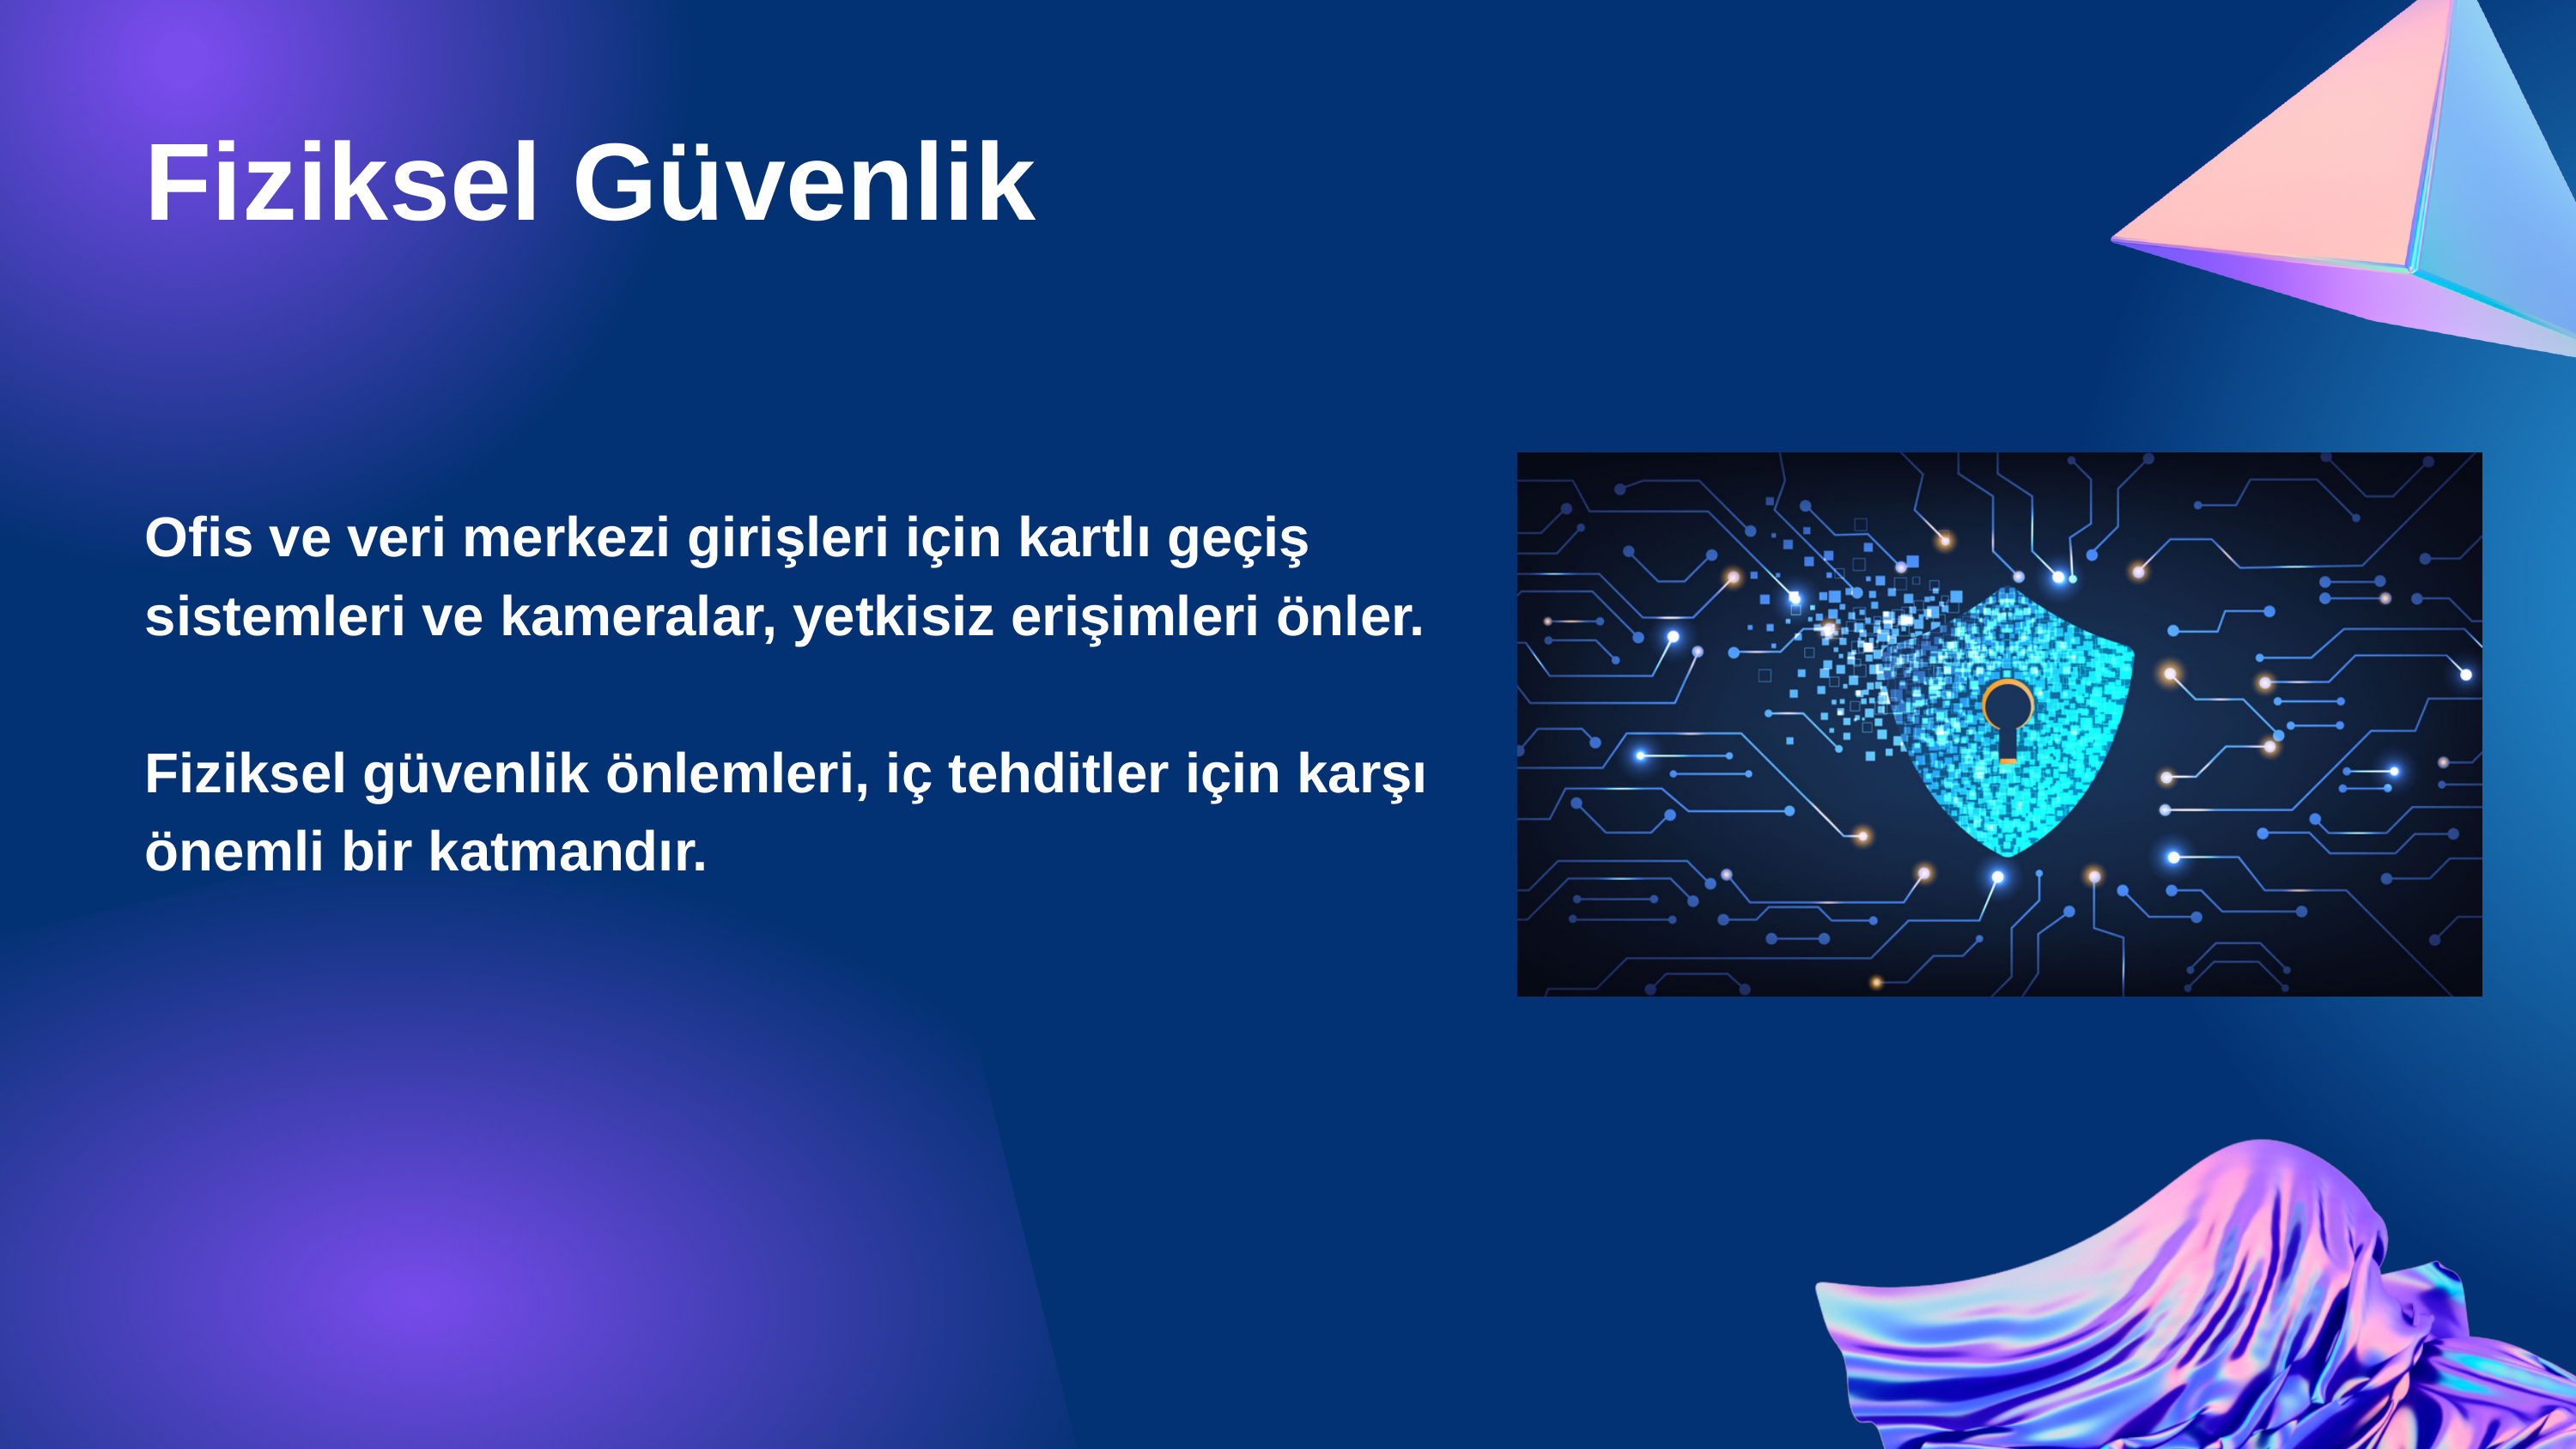

Fiziksel Güvenlik

Ofis ve veri merkezi girişleri için kartlı geçiş sistemleri ve kameralar, yetkisiz erişimleri önler.

Fiziksel güvenlik önlemleri, iç tehditler için karşı önemli bir katmandır.